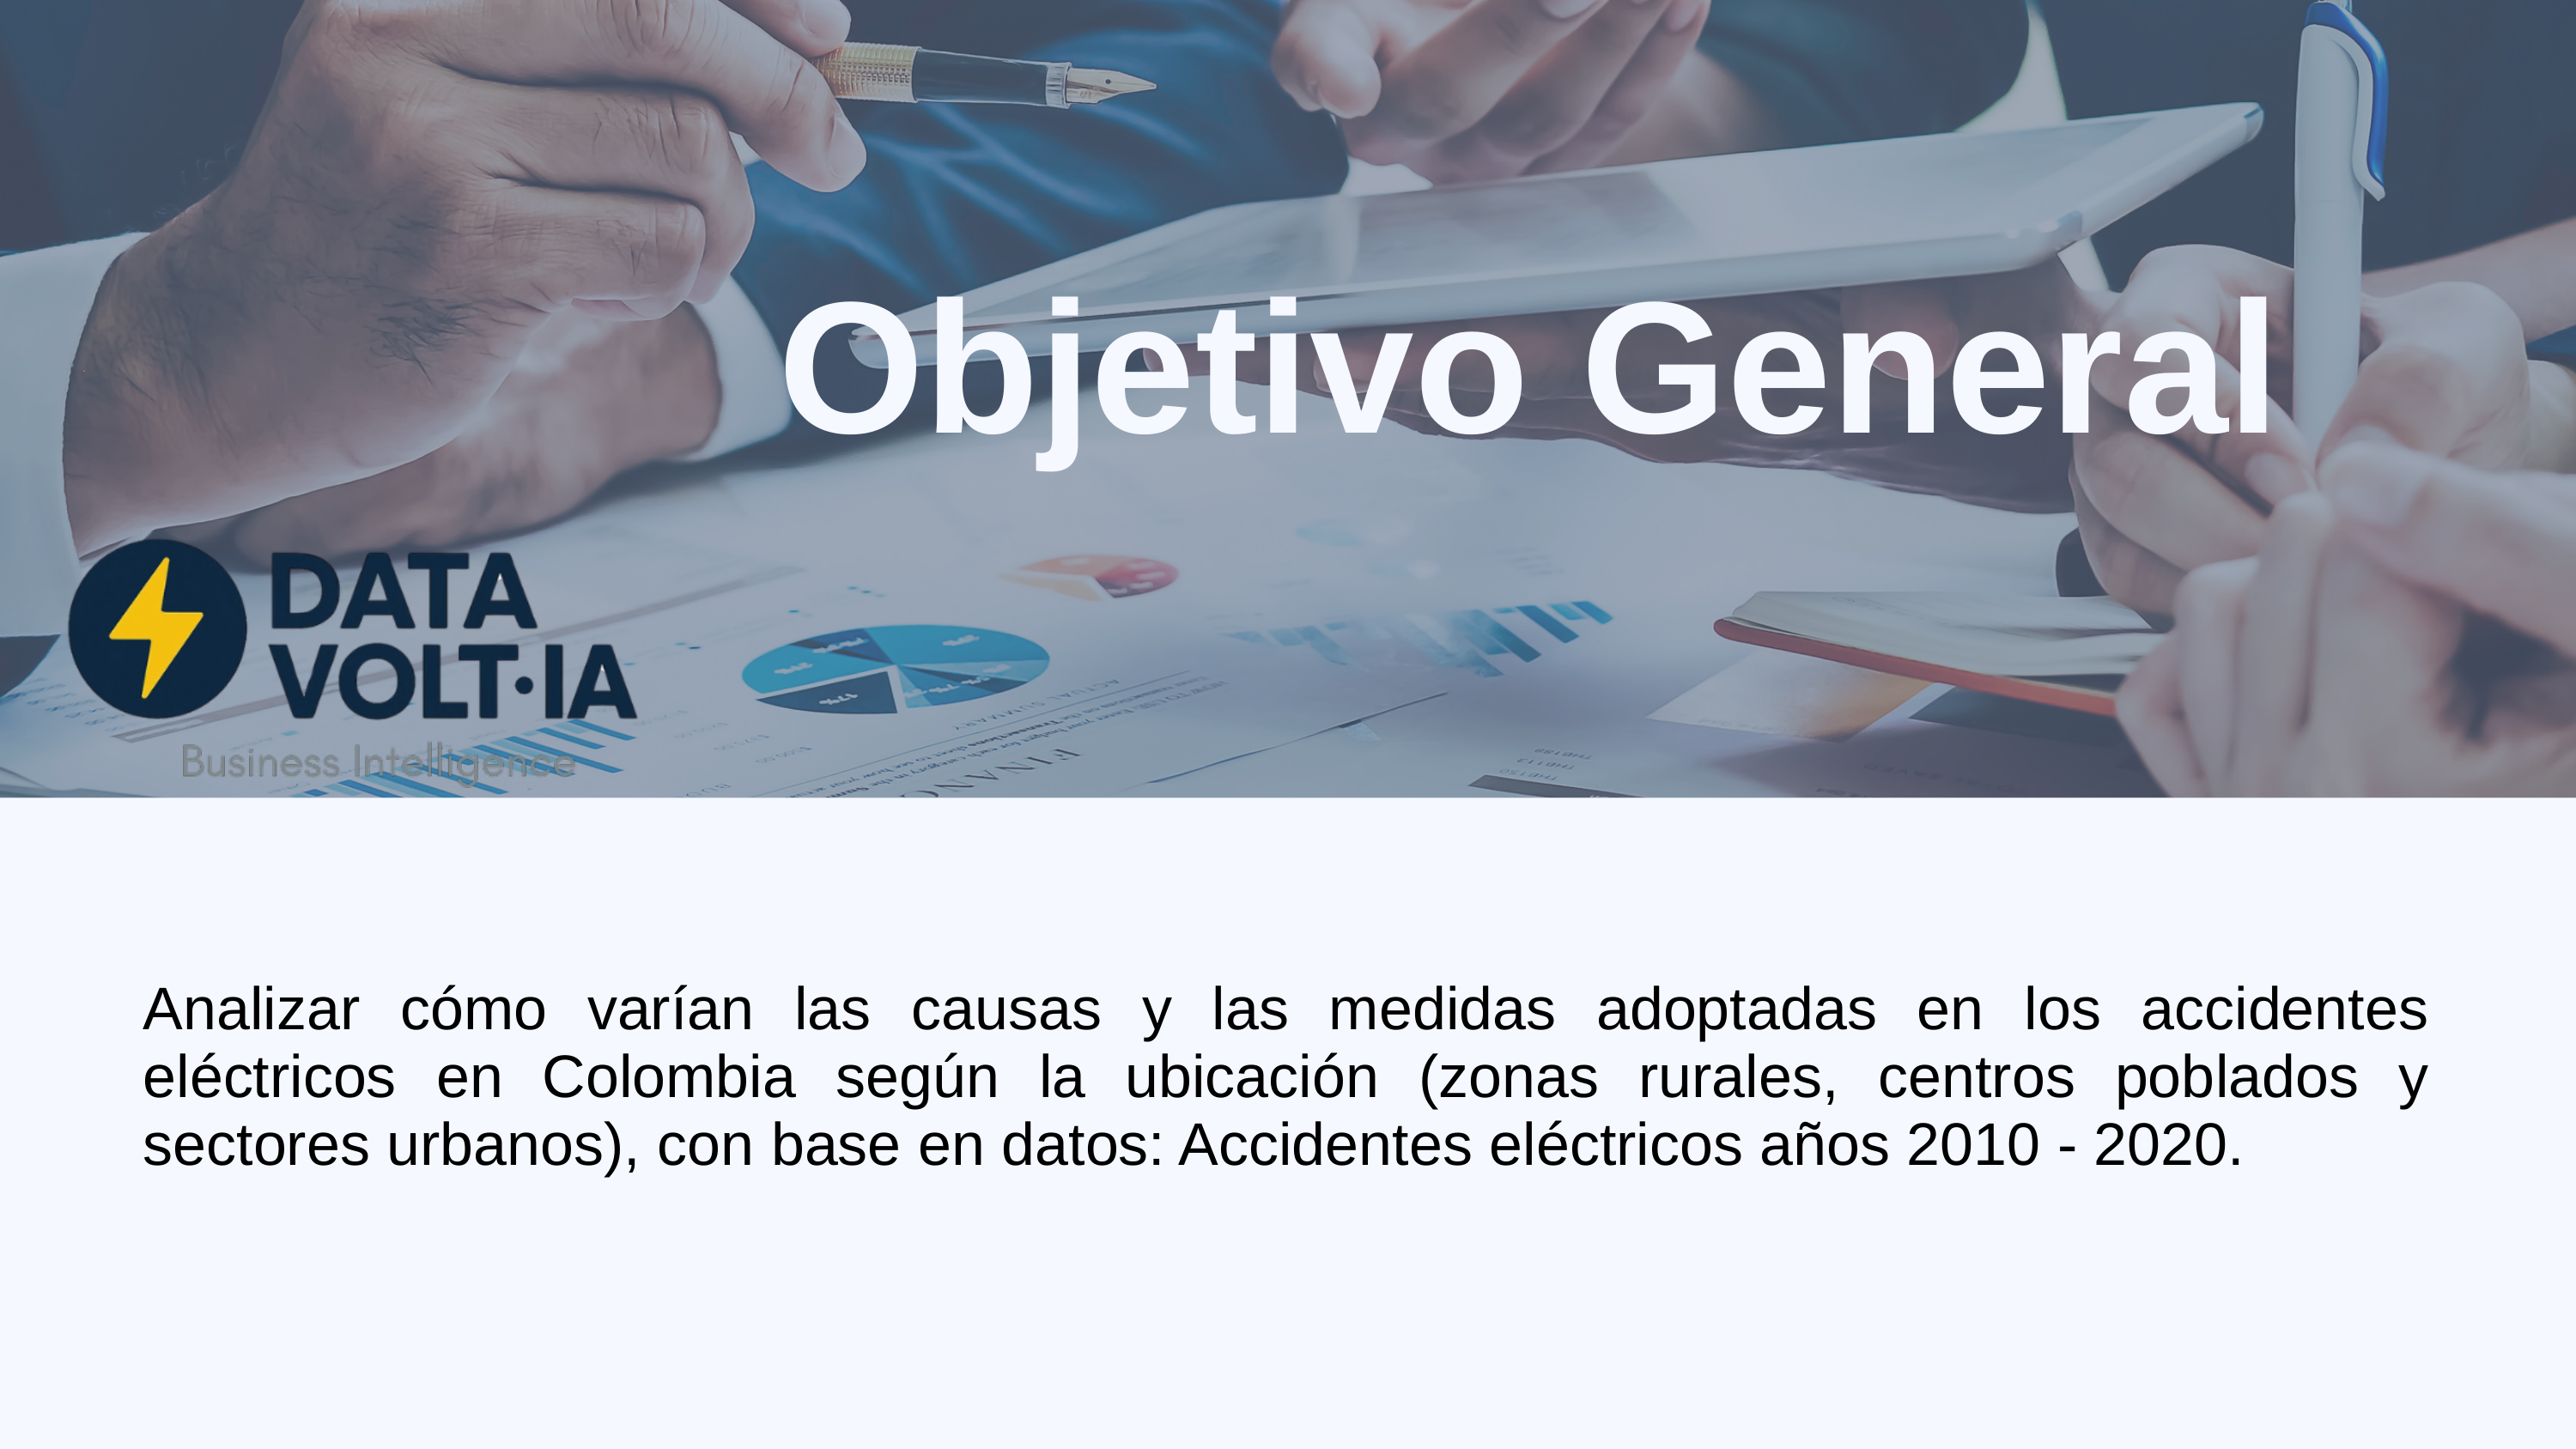

Objetivo General

Analizar cómo varían las causas y las medidas adoptadas en los accidentes eléctricos en Colombia según la ubicación (zonas rurales, centros poblados y sectores urbanos), con base en datos: Accidentes eléctricos años 2010 - 2020.